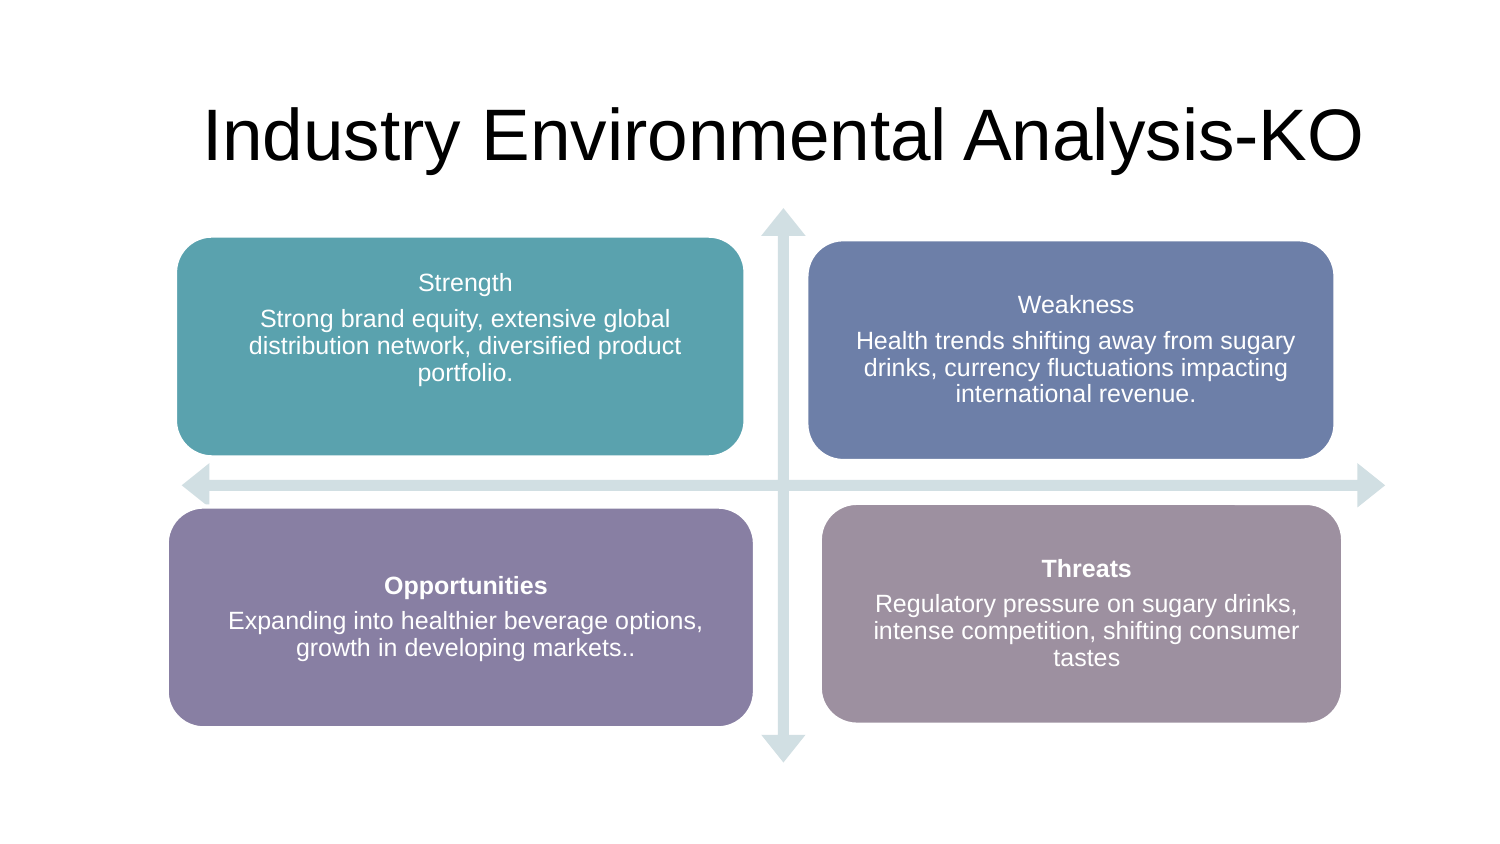

Industry Environmental Analysis-KO
Strength
Strong brand equity, extensive global distribution network, diversified product portfolio.

Weakness
Health trends shifting away from sugary drinks, currency fluctuations impacting international revenue.
Opportunities
Expanding into healthier beverage options, growth in developing markets..
Threats
Regulatory pressure on sugary drinks, intense competition, shifting consumer tastes